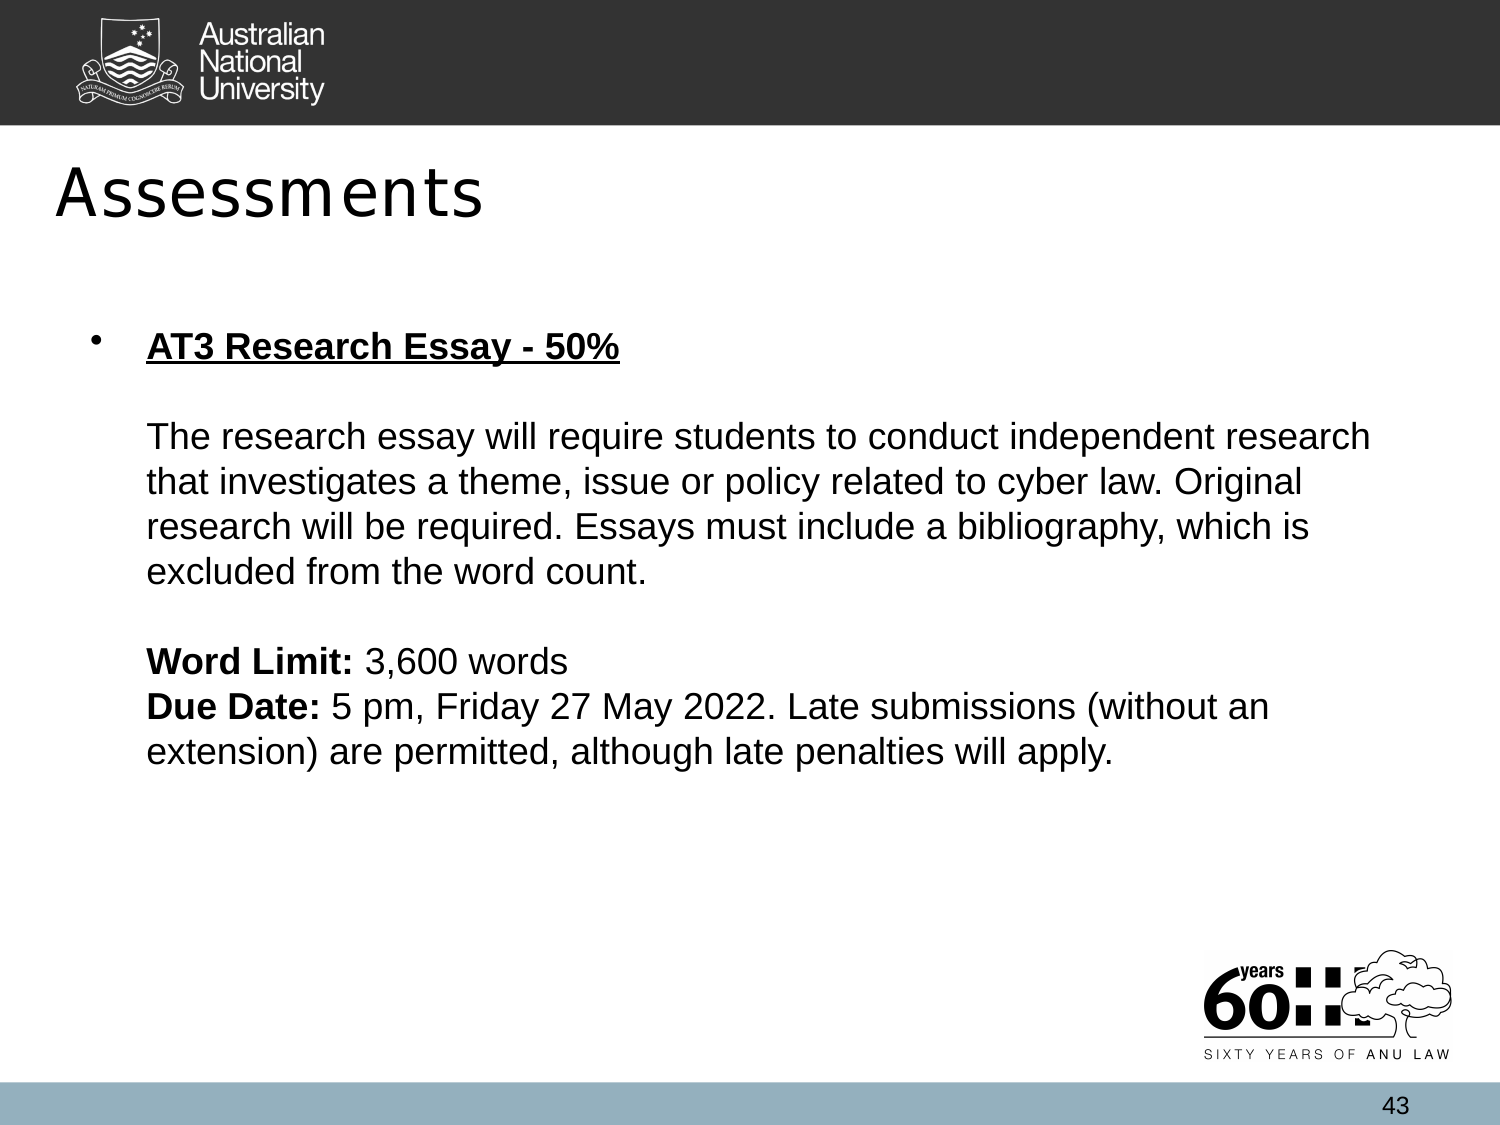

# Assessments
AT3 Research Essay - 50%
The research essay will require students to conduct independent research that investigates a theme, issue or policy related to cyber law. Original research will be required. Essays must include a bibliography, which is excluded from the word count. 
Word Limit: 3,600 words 
Due Date: 5 pm, Friday 27 May 2022. Late submissions (without an extension) are permitted, although late penalties will apply.
43